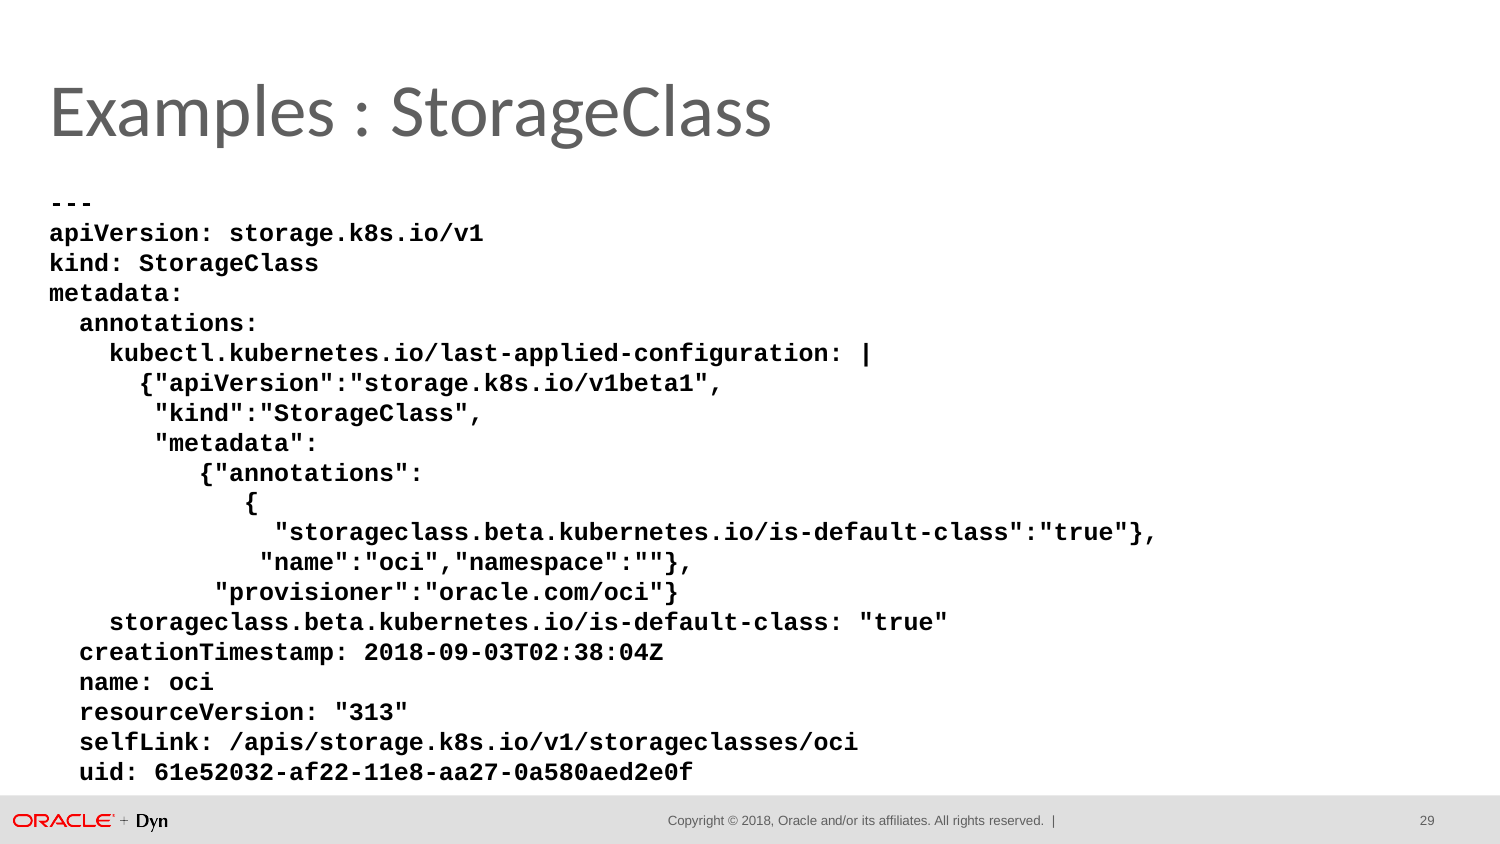

# Examples : StorageClass
---
apiVersion: storage.k8s.io/v1
kind: StorageClass
metadata:
  annotations:
    kubectl.kubernetes.io/last-applied-configuration: |
      {"apiVersion":"storage.k8s.io/v1beta1",
       "kind":"StorageClass",
       "metadata":
          {"annotations":
             {
               "storageclass.beta.kubernetes.io/is-default-class":"true"},
              "name":"oci","namespace":""},
           "provisioner":"oracle.com/oci"}
    storageclass.beta.kubernetes.io/is-default-class: "true"
  creationTimestamp: 2018-09-03T02:38:04Z
  name: oci
  resourceVersion: "313"
  selfLink: /apis/storage.k8s.io/v1/storageclasses/oci
  uid: 61e52032-af22-11e8-aa27-0a580aed2e0f

29